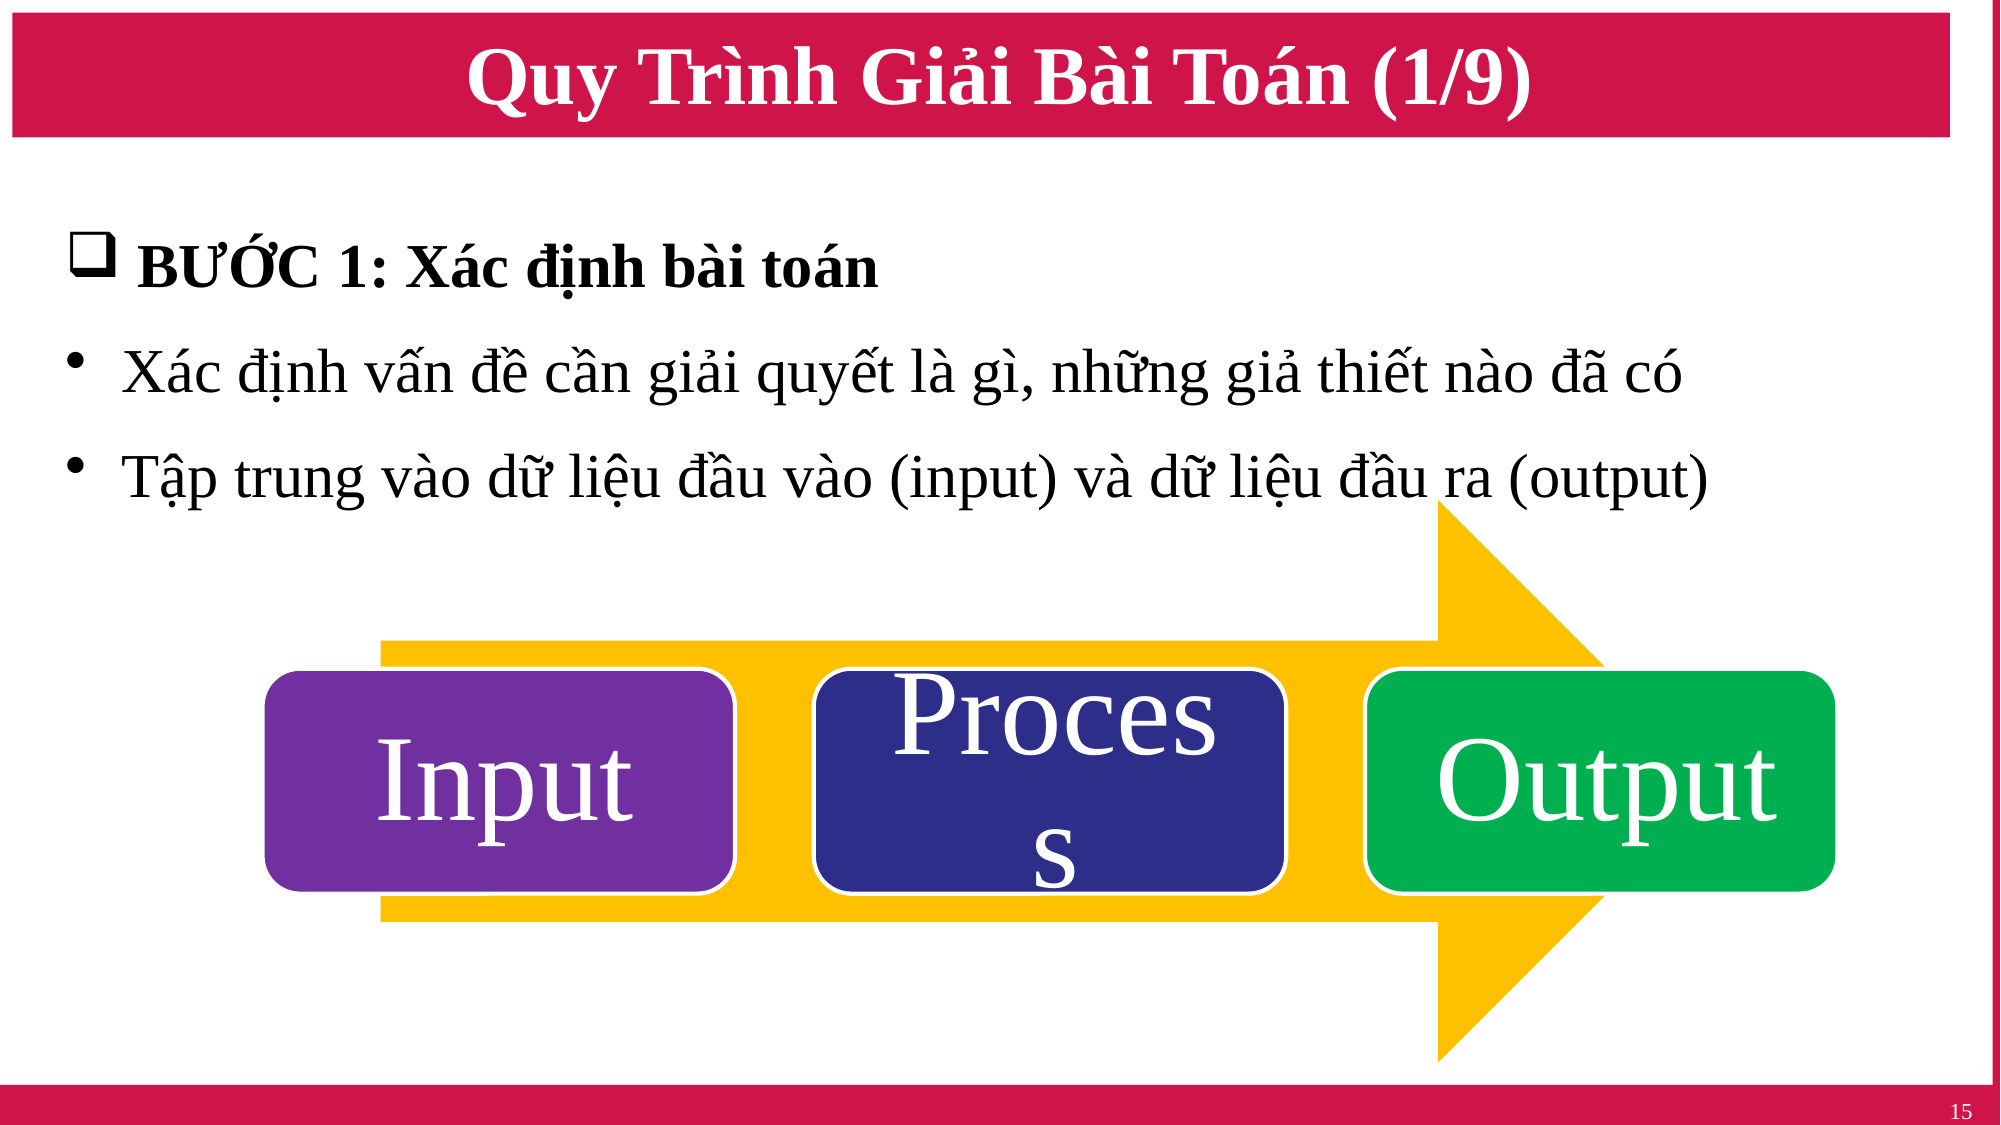

# Quy Trình Giải Bài Toán (1/9)
 BƯỚC 1: Xác định bài toán
Xác định vấn đề cần giải quyết là gì, những giả thiết nào đã có
Tập trung vào dữ liệu đầu vào (input) và dữ liệu đầu ra (output)
Input
Process
Output
15